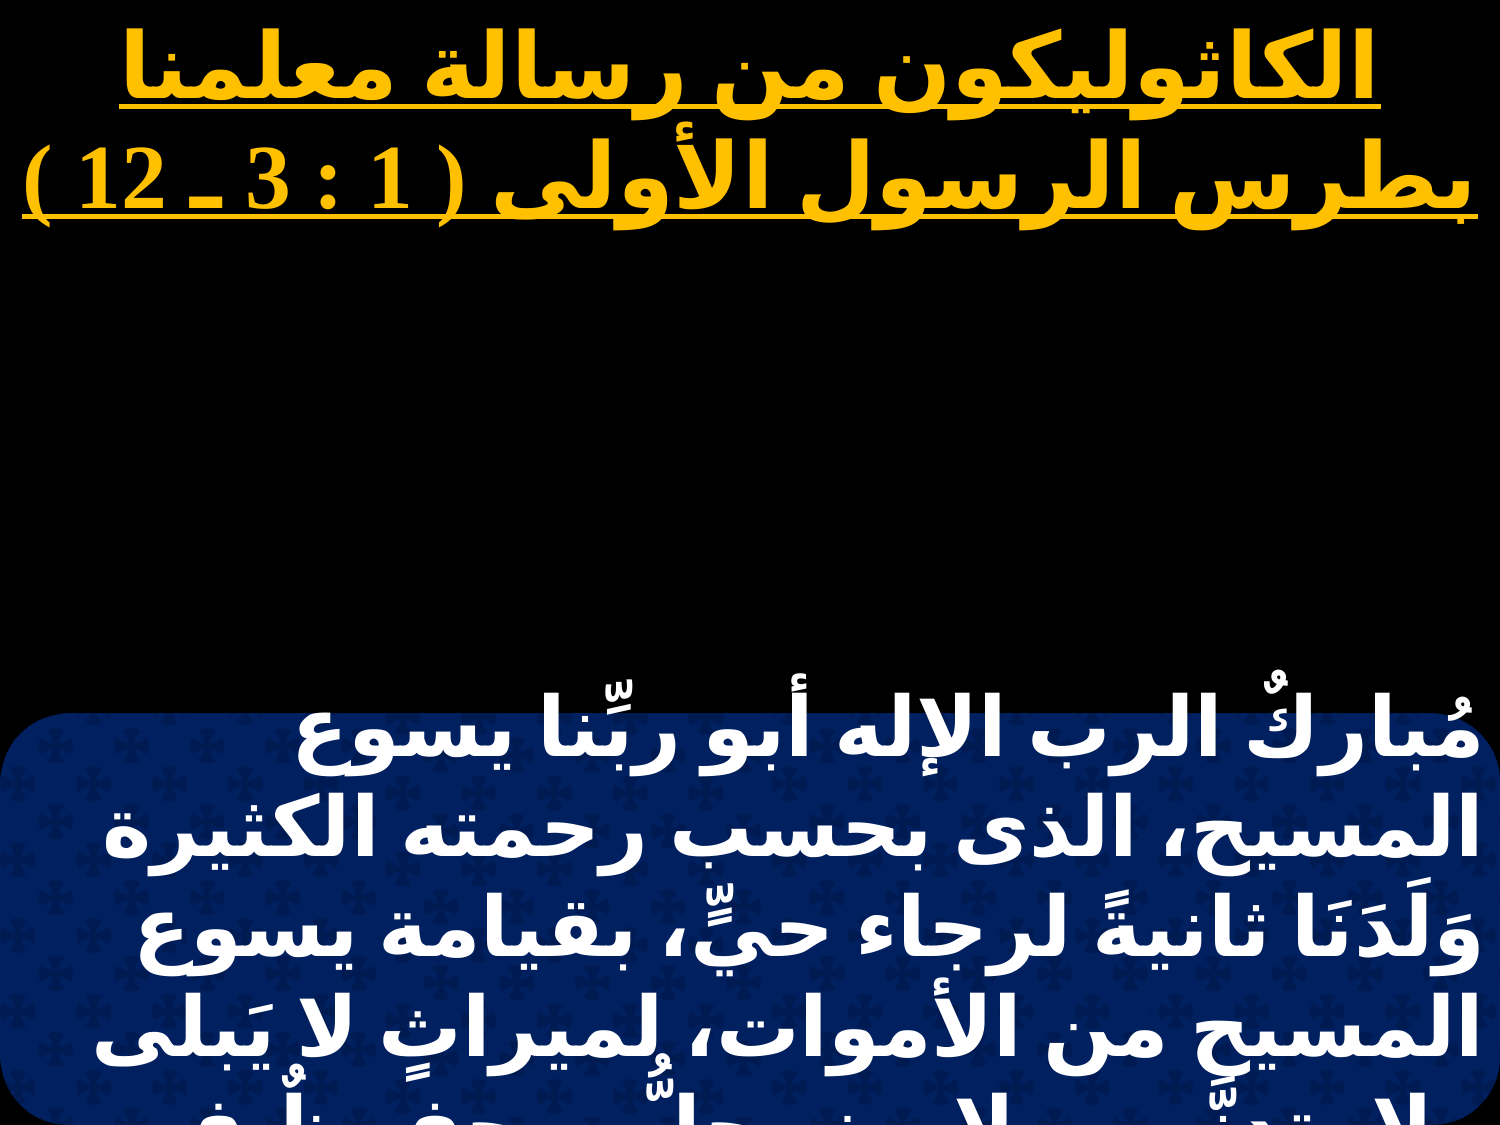

الكاثوليكون من رسالة معلمنا بطرس الرسول الأولى ( 1 : 3 ـ 12 )
مُباركٌ الرب الإله أبو ربِّنا يسوع المسيح، الذى بحسب رحمته الكثيرة وَلَدَنَا ثانيةً لرجاء حيٍّ، بقيامة يسوع المسيح من الأموات، لميراثٍ لا يَبلى ولا يتدنَّس ولا يضمحلُّ، محفوظٌ في السَّمَوات